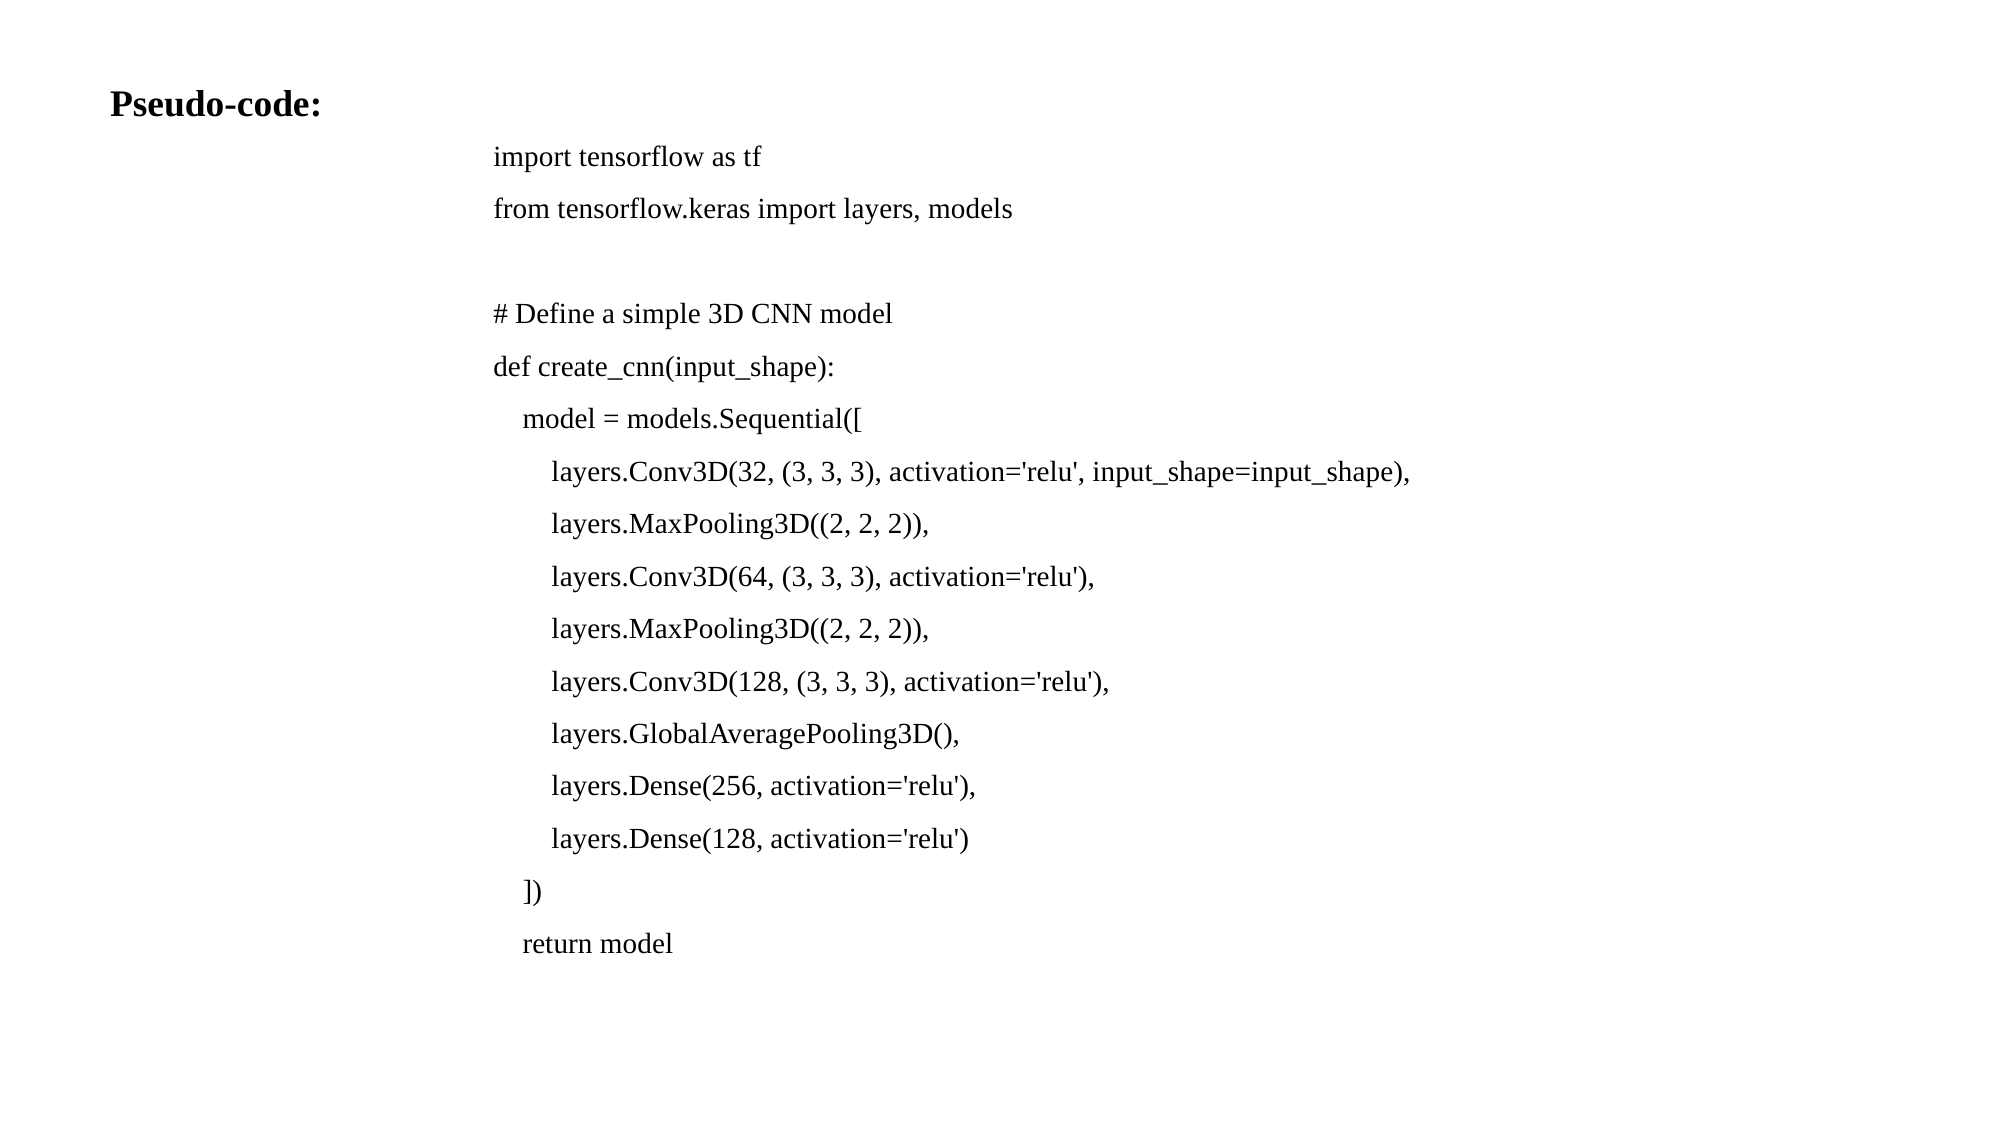

Pseudo-code:
import tensorflow as tf
from tensorflow.keras import layers, models

# Define a simple 3D CNN model
def create_cnn(input_shape):
    model = models.Sequential([
        layers.Conv3D(32, (3, 3, 3), activation='relu', input_shape=input_shape),
        layers.MaxPooling3D((2, 2, 2)),
        layers.Conv3D(64, (3, 3, 3), activation='relu'),
        layers.MaxPooling3D((2, 2, 2)),
        layers.Conv3D(128, (3, 3, 3), activation='relu'),
        layers.GlobalAveragePooling3D(),
        layers.Dense(256, activation='relu'),
        layers.Dense(128, activation='relu')
    ])
    return model